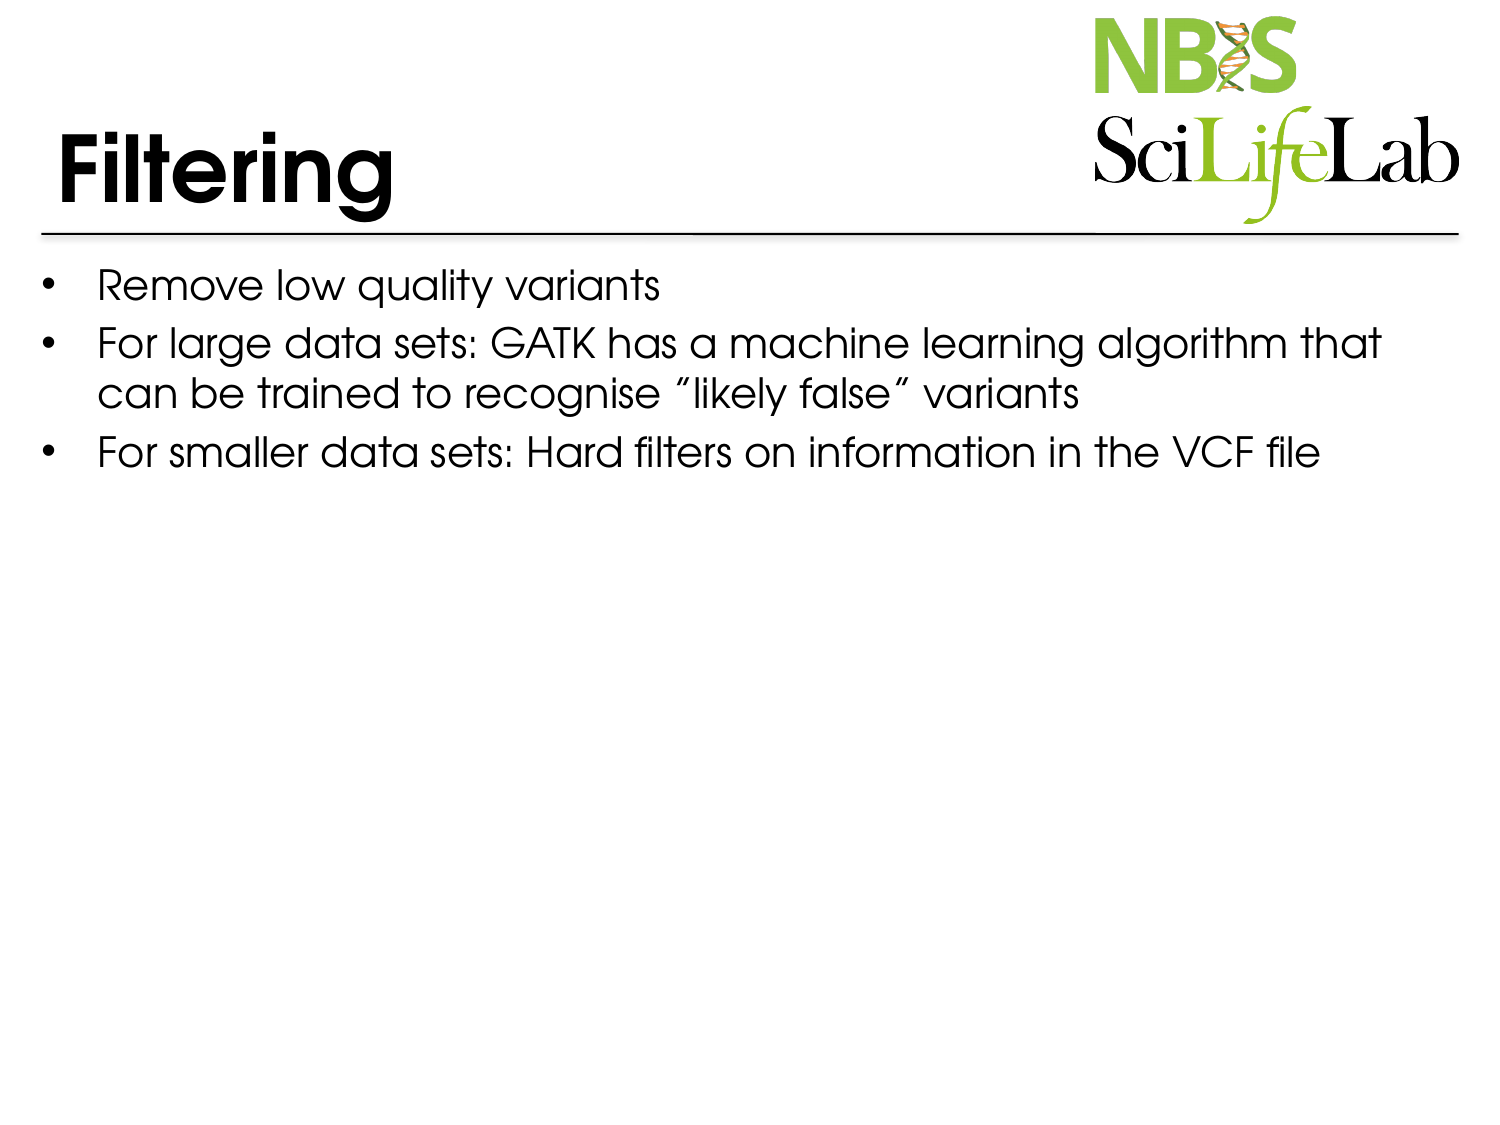

# Filtering
Remove low quality variants
For large data sets: GATK has a machine learning algorithm that can be trained to recognise ”likely false” variants
For smaller data sets: Hard filters on information in the VCF file